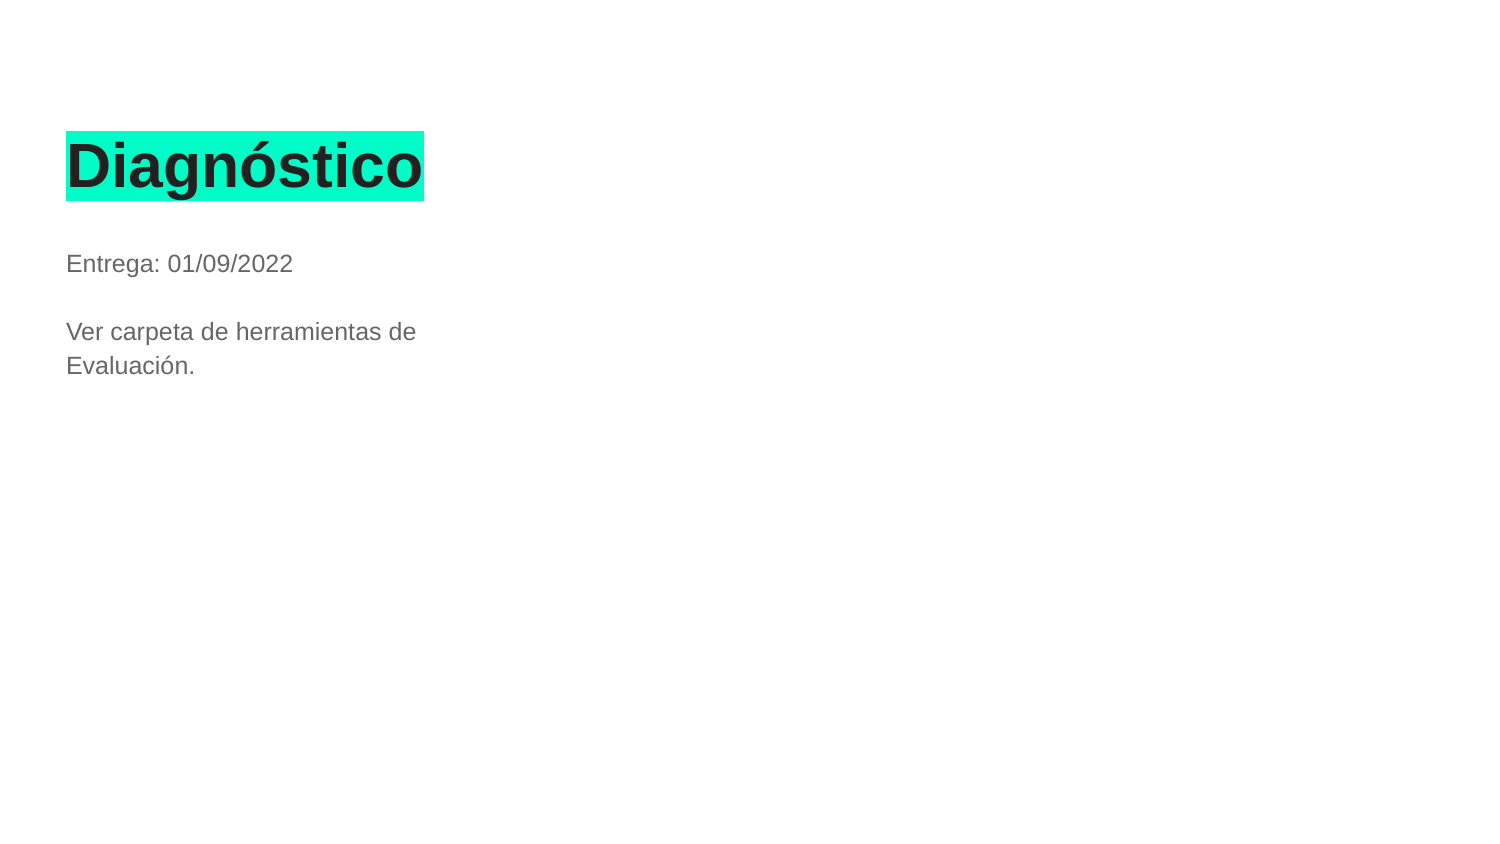

# Diagnóstico
Entrega: 01/09/2022
Ver carpeta de herramientas de Evaluación.